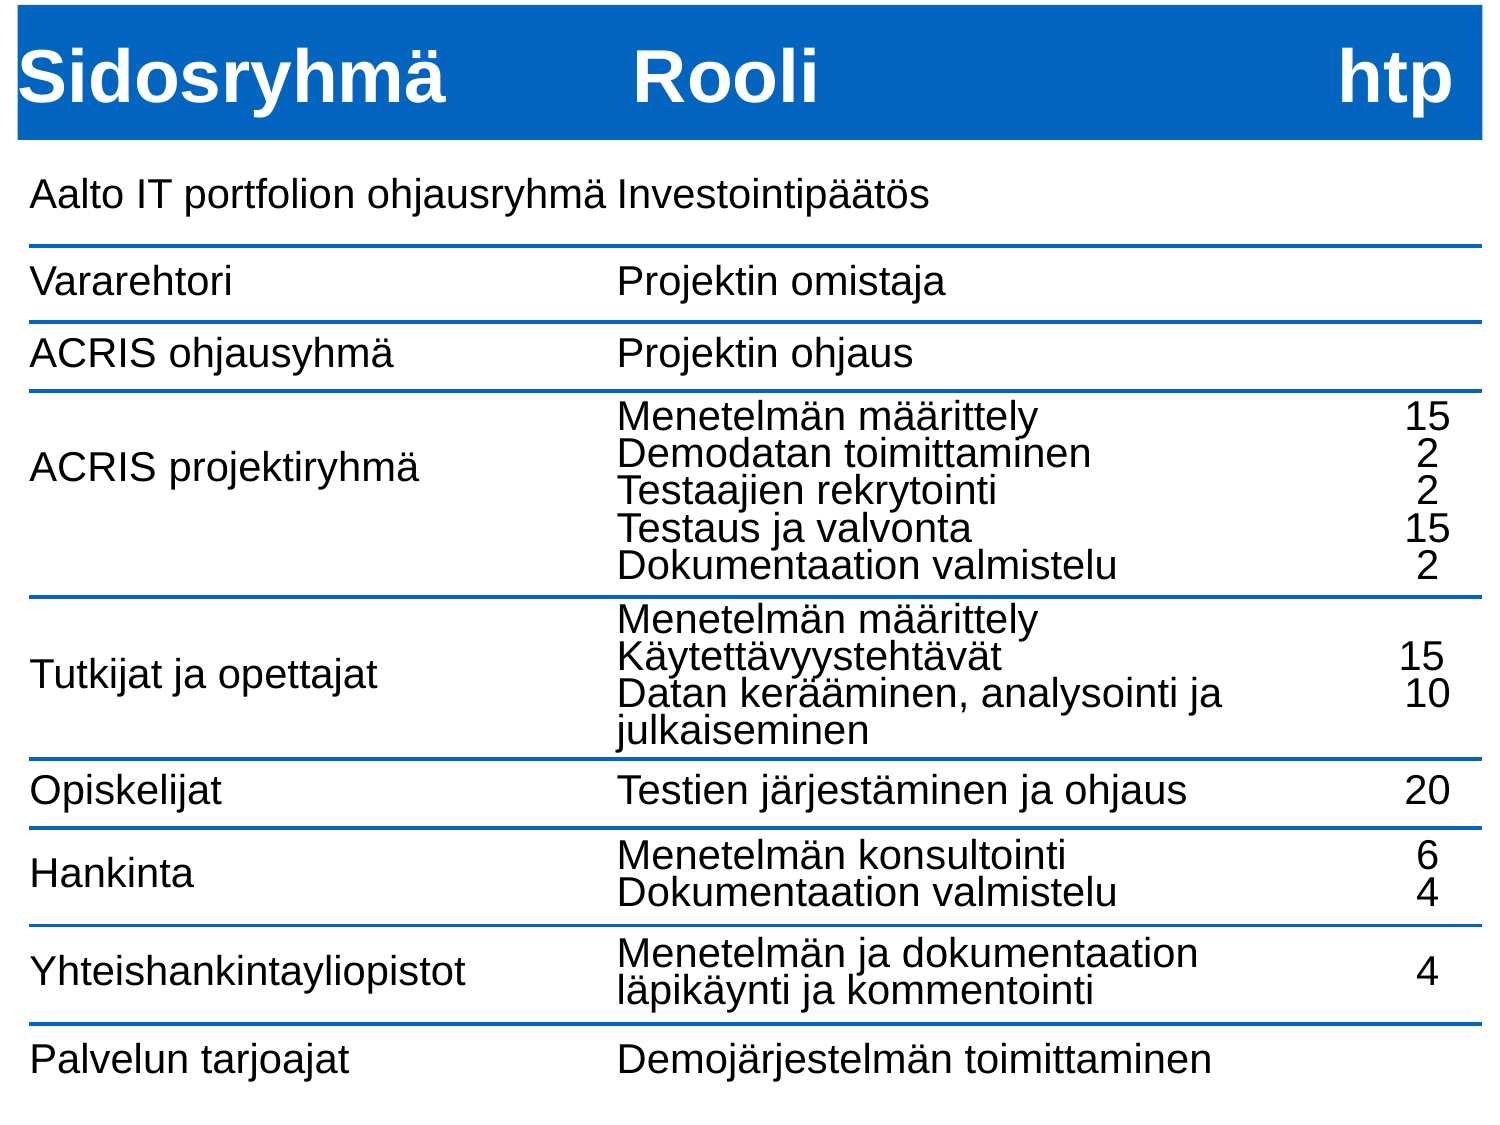

Sidosryhmä         Rooli                         htp
| Aalto IT portfolion ohjausryhmä | Investointipäätös |  |
| --- | --- | --- |
| Vararehtori | Projektin omistaja |  |
| ACRIS ohjausyhmä | Projektin ohjaus |  |
| ACRIS projektiryhmä | Menetelmän määrittely Demodatan toimittaminen Testaajien rekrytointi Testaus ja valvonta Dokumentaation valmistelu | 15 2 2 15 2 |
| Tutkijat ja opettajat | Menetelmän määrittely Käytettävyystehtävät Datan kerääminen, analysointi ja julkaiseminen | 15 10 |
| Opiskelijat | Testien järjestäminen ja ohjaus | 20 |
| Hankinta | Menetelmän konsultointi Dokumentaation valmistelu | 6 4 |
| Yhteishankintayliopistot | Menetelmän ja dokumentaation läpikäynti ja kommentointi | 4 |
| Palvelun tarjoajat | Demojärjestelmän toimittaminen |  |